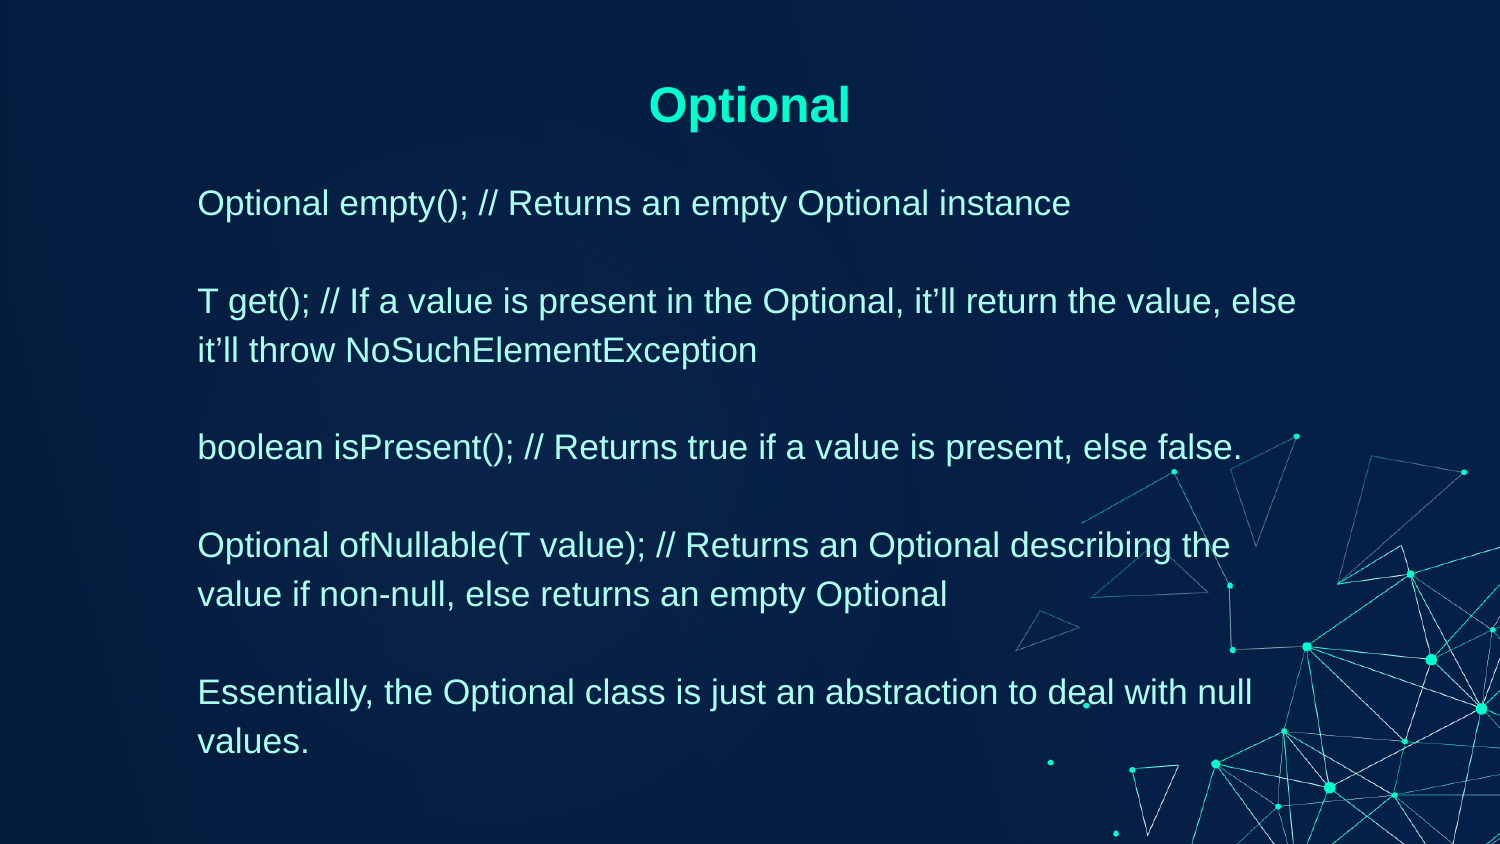

# Optional
Optional empty(); // Returns an empty Optional instance

T get(); // If a value is present in the Optional, it’ll return the value, else it’ll throw NoSuchElementException

boolean isPresent(); // Returns true if a value is present, else false.

Optional ofNullable(T value); // Returns an Optional describing the value if non-null, else returns an empty Optional

Essentially, the Optional class is just an abstraction to deal with null values.